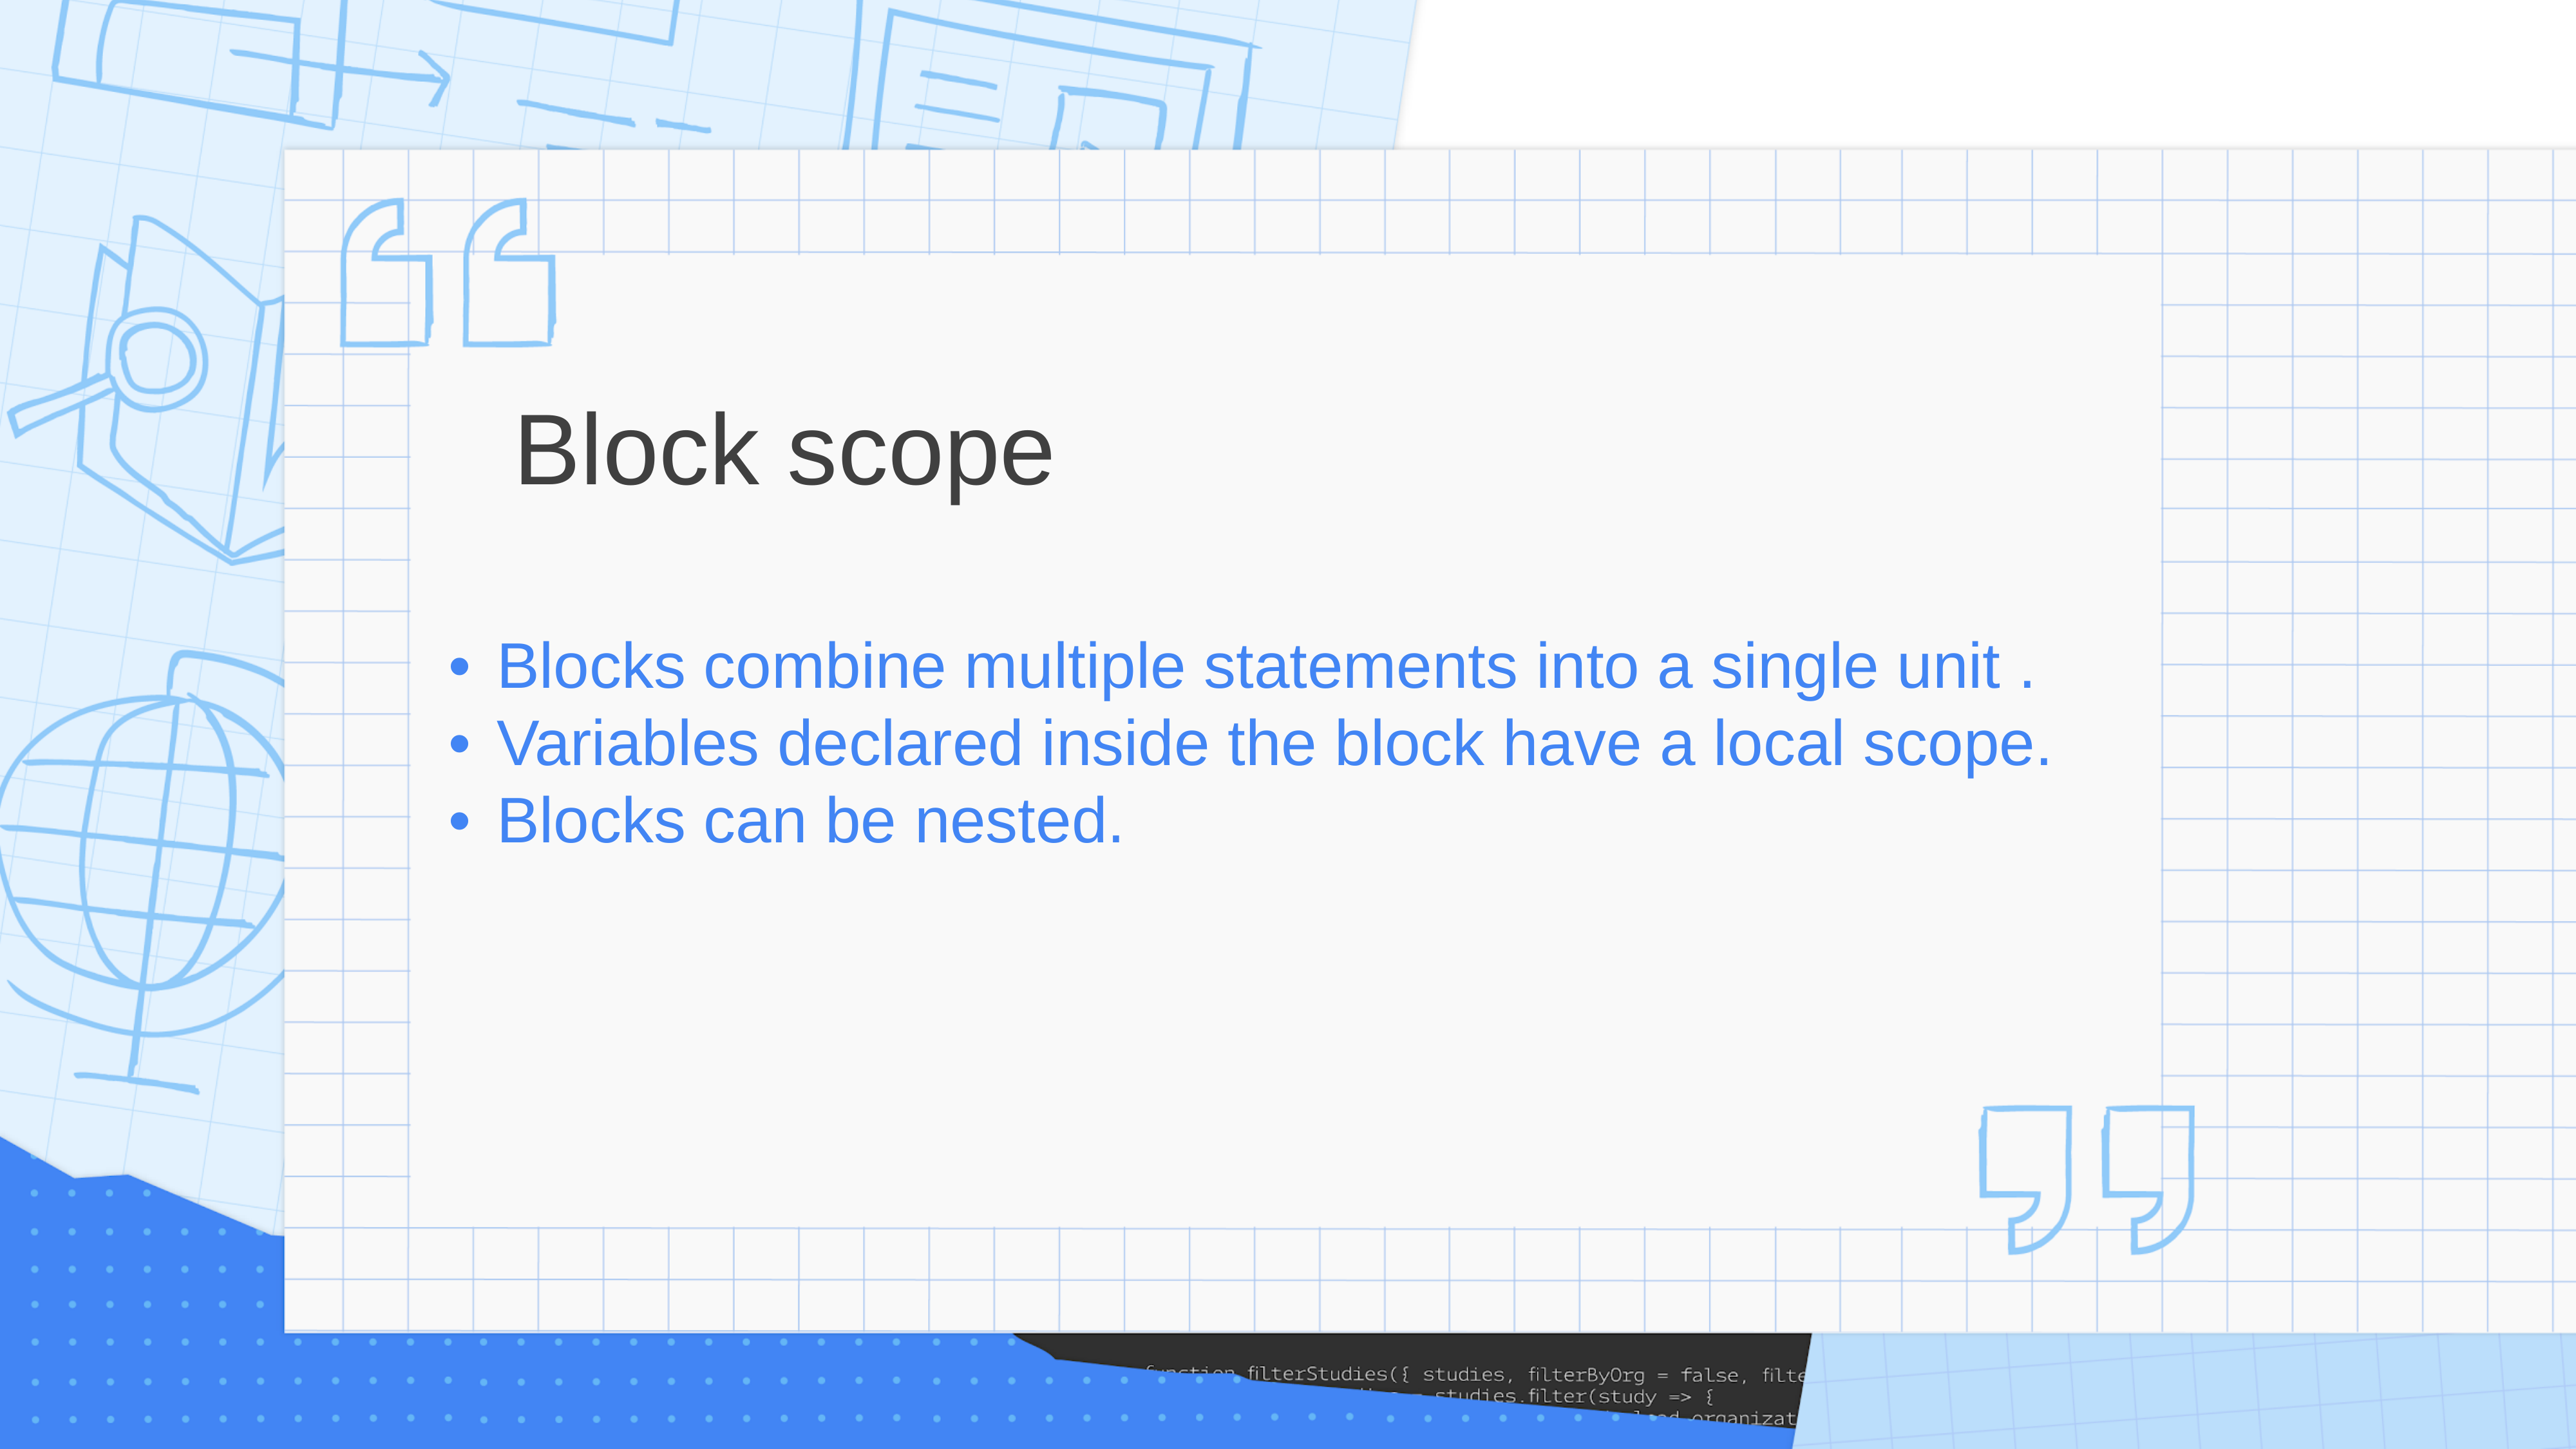

# Block scope
•	Blocks combine multiple statements into a single unit .
•	Variables declared inside the block have a local scope.
•	Blocks can be nested.